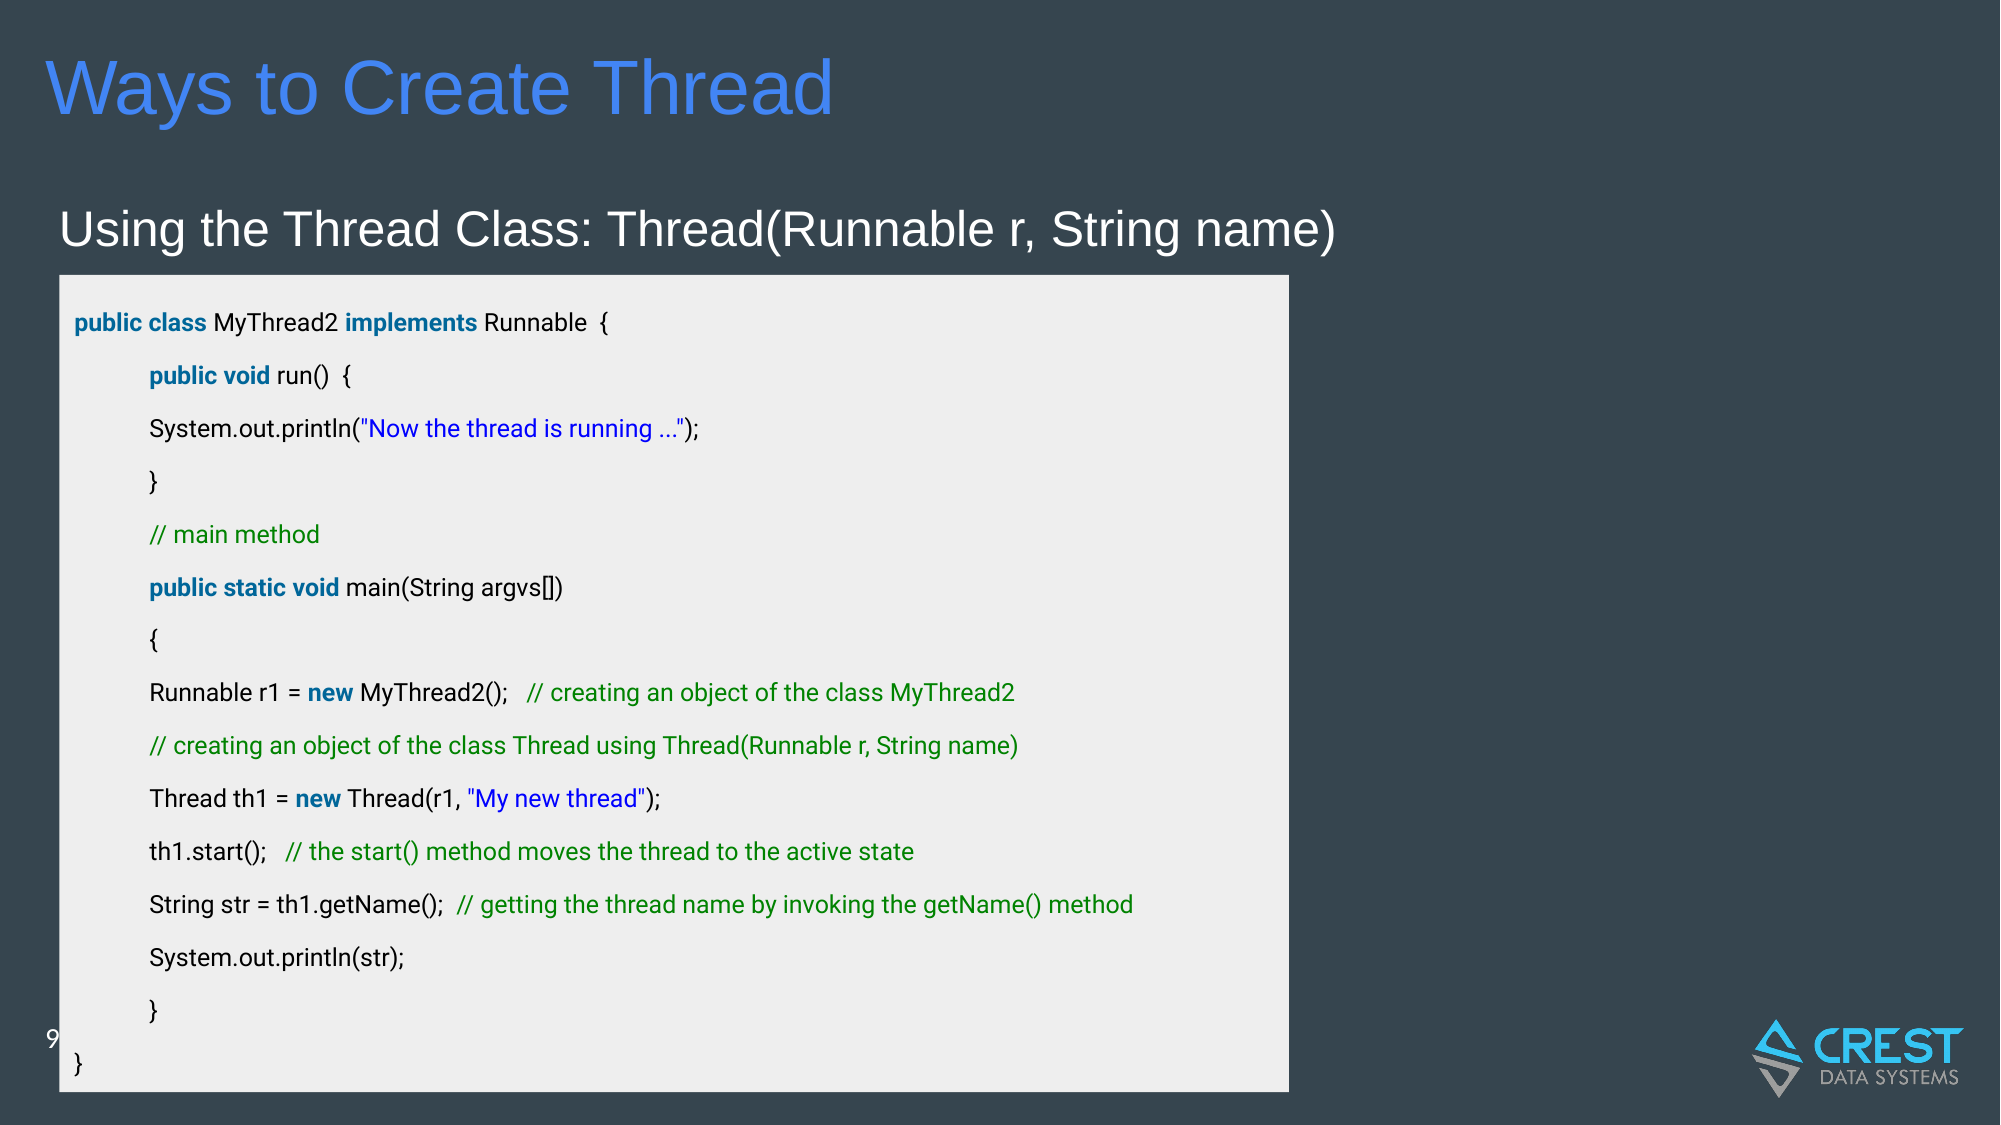

# Ways to Create Thread

 Using the Thread Class: Thread(Runnable r, String name)
public class MyThread2 implements Runnable  {
public void run()  {
System.out.println("Now the thread is running ...");
}
// main method
public static void main(String argvs[])
{
Runnable r1 = new MyThread2();   // creating an object of the class MyThread2
// creating an object of the class Thread using Thread(Runnable r, String name)
Thread th1 = new Thread(r1, "My new thread");
th1.start();   // the start() method moves the thread to the active state
String str = th1.getName();  // getting the thread name by invoking the getName() method
System.out.println(str);
}
}
91